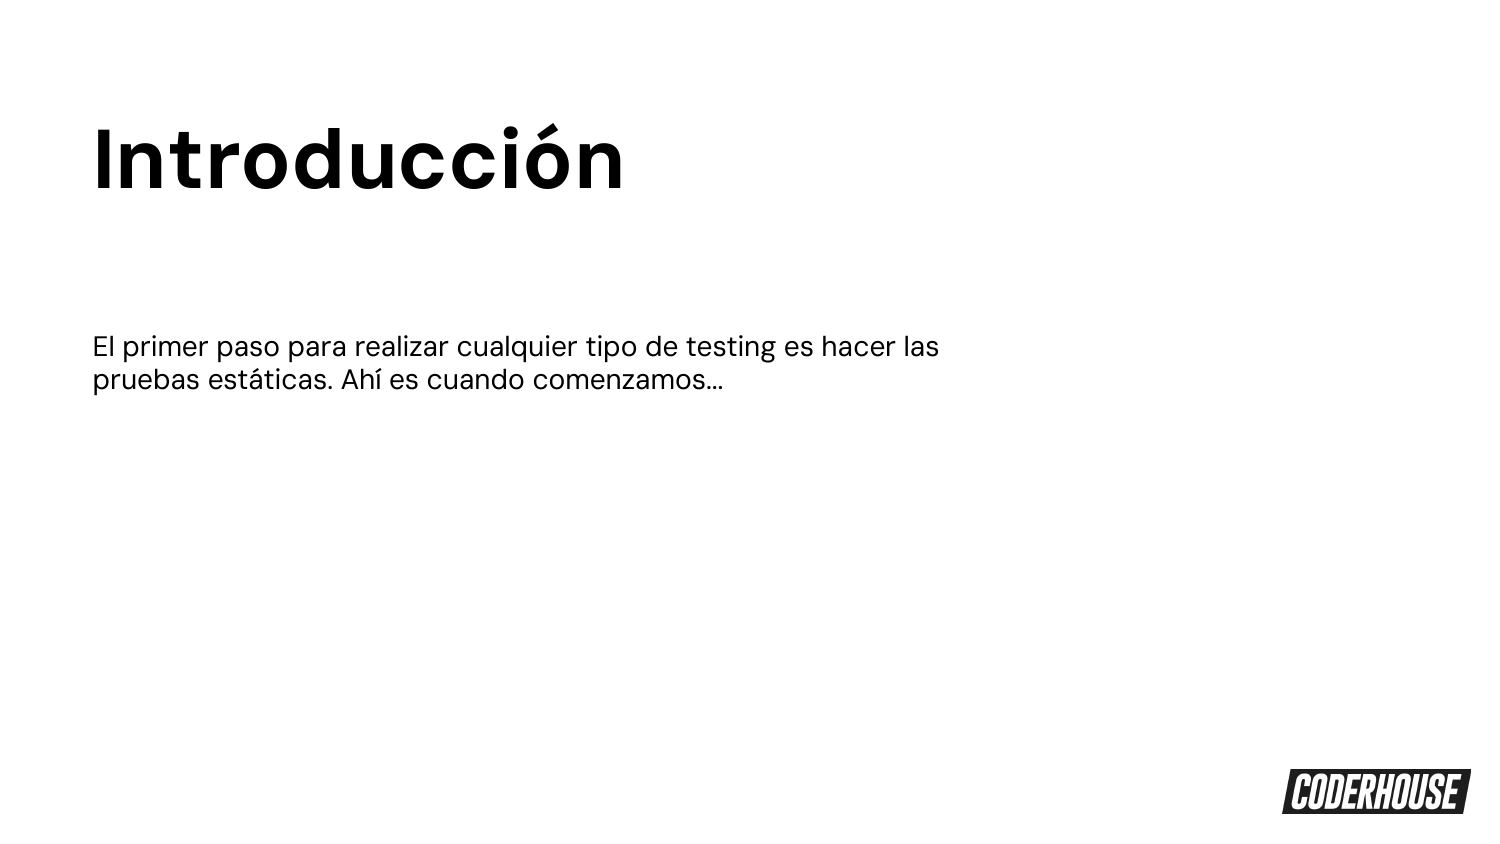

Introducción
El primer paso para realizar cualquier tipo de testing es hacer las pruebas estáticas. Ahí es cuando comenzamos...